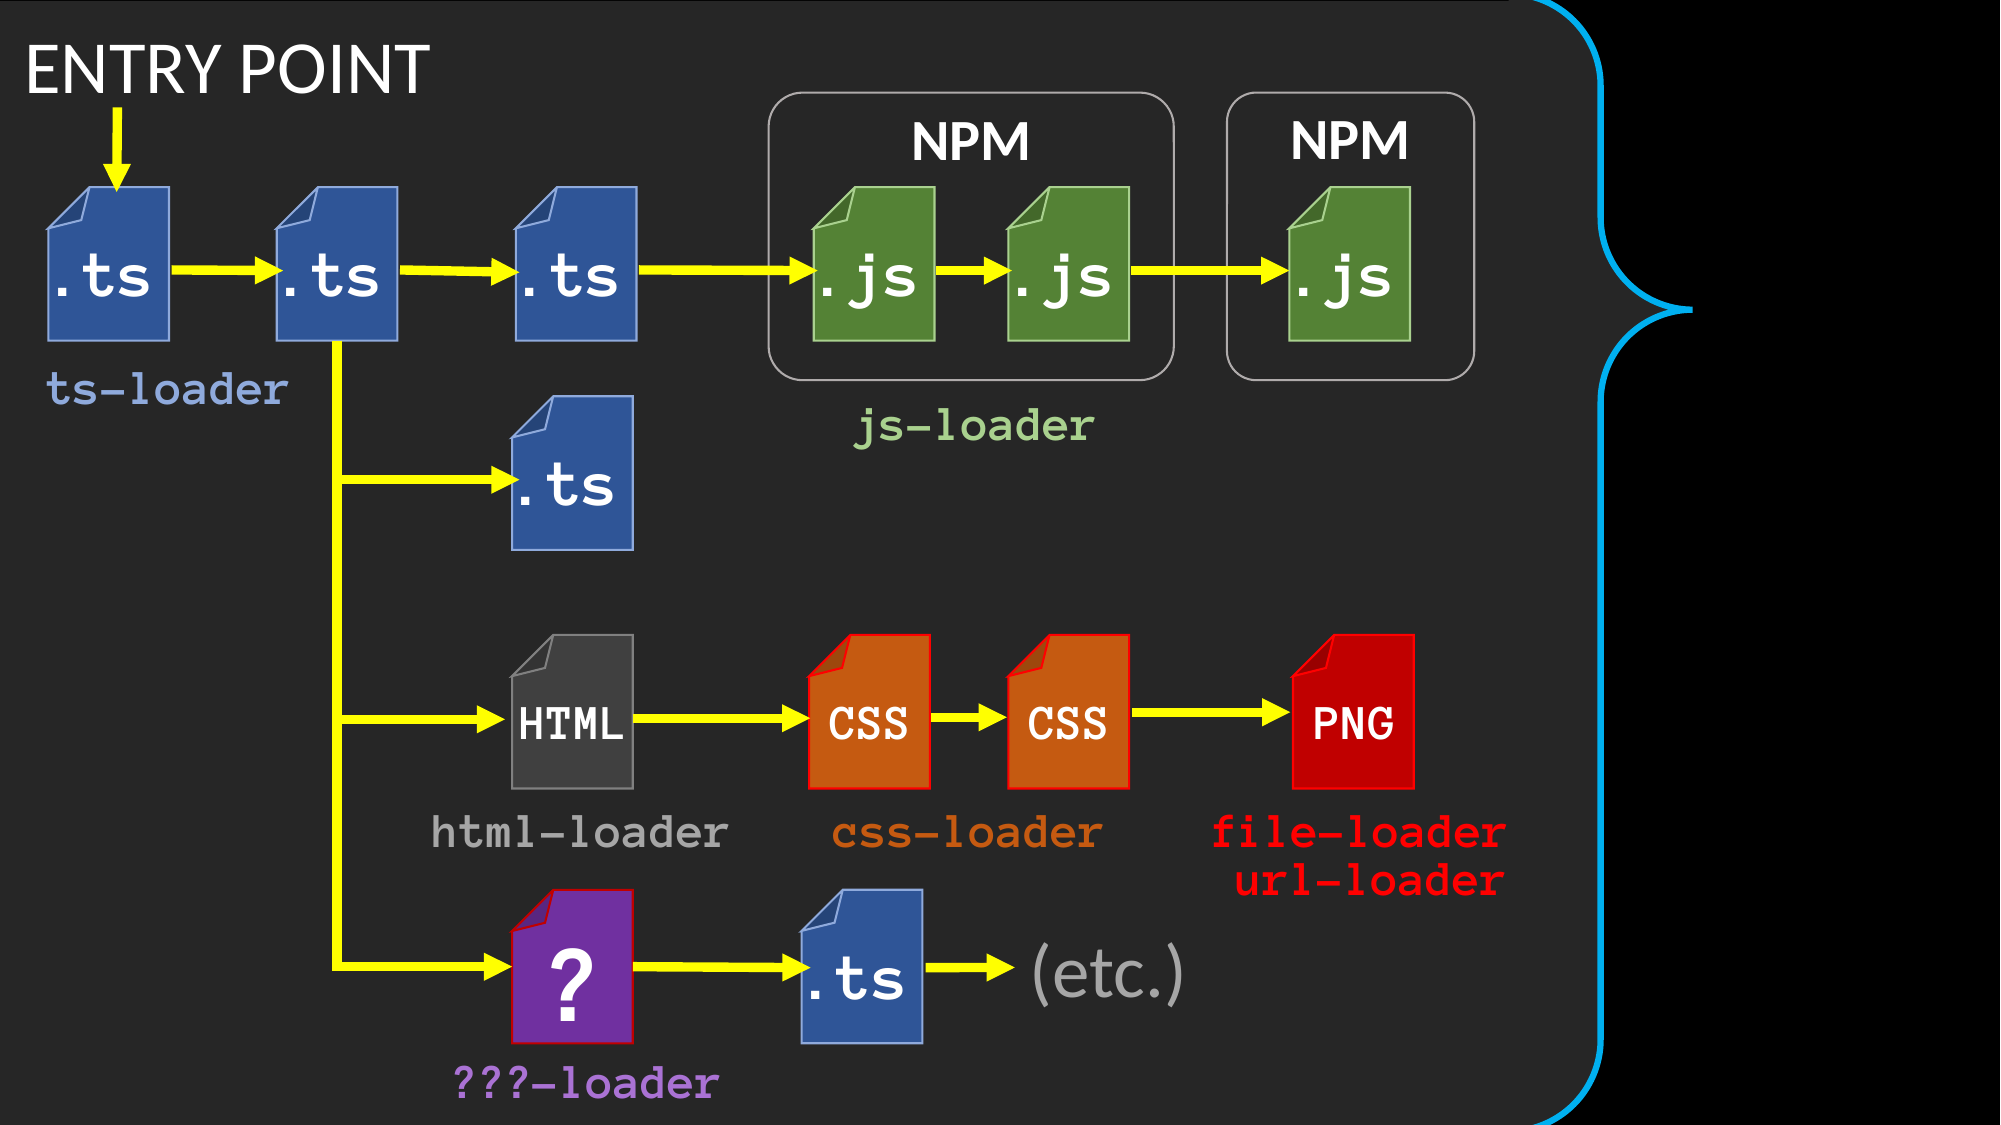

ENTRY POINT
NPM
NPM

.js

.js

.ts

.ts

.ts

.js
ts-loader
js-loader

.ts

HTML

CSS

CSS

PNG
html-loader
css-loader
file-loader
url-loader

.ts

?
(etc.)
???-loader